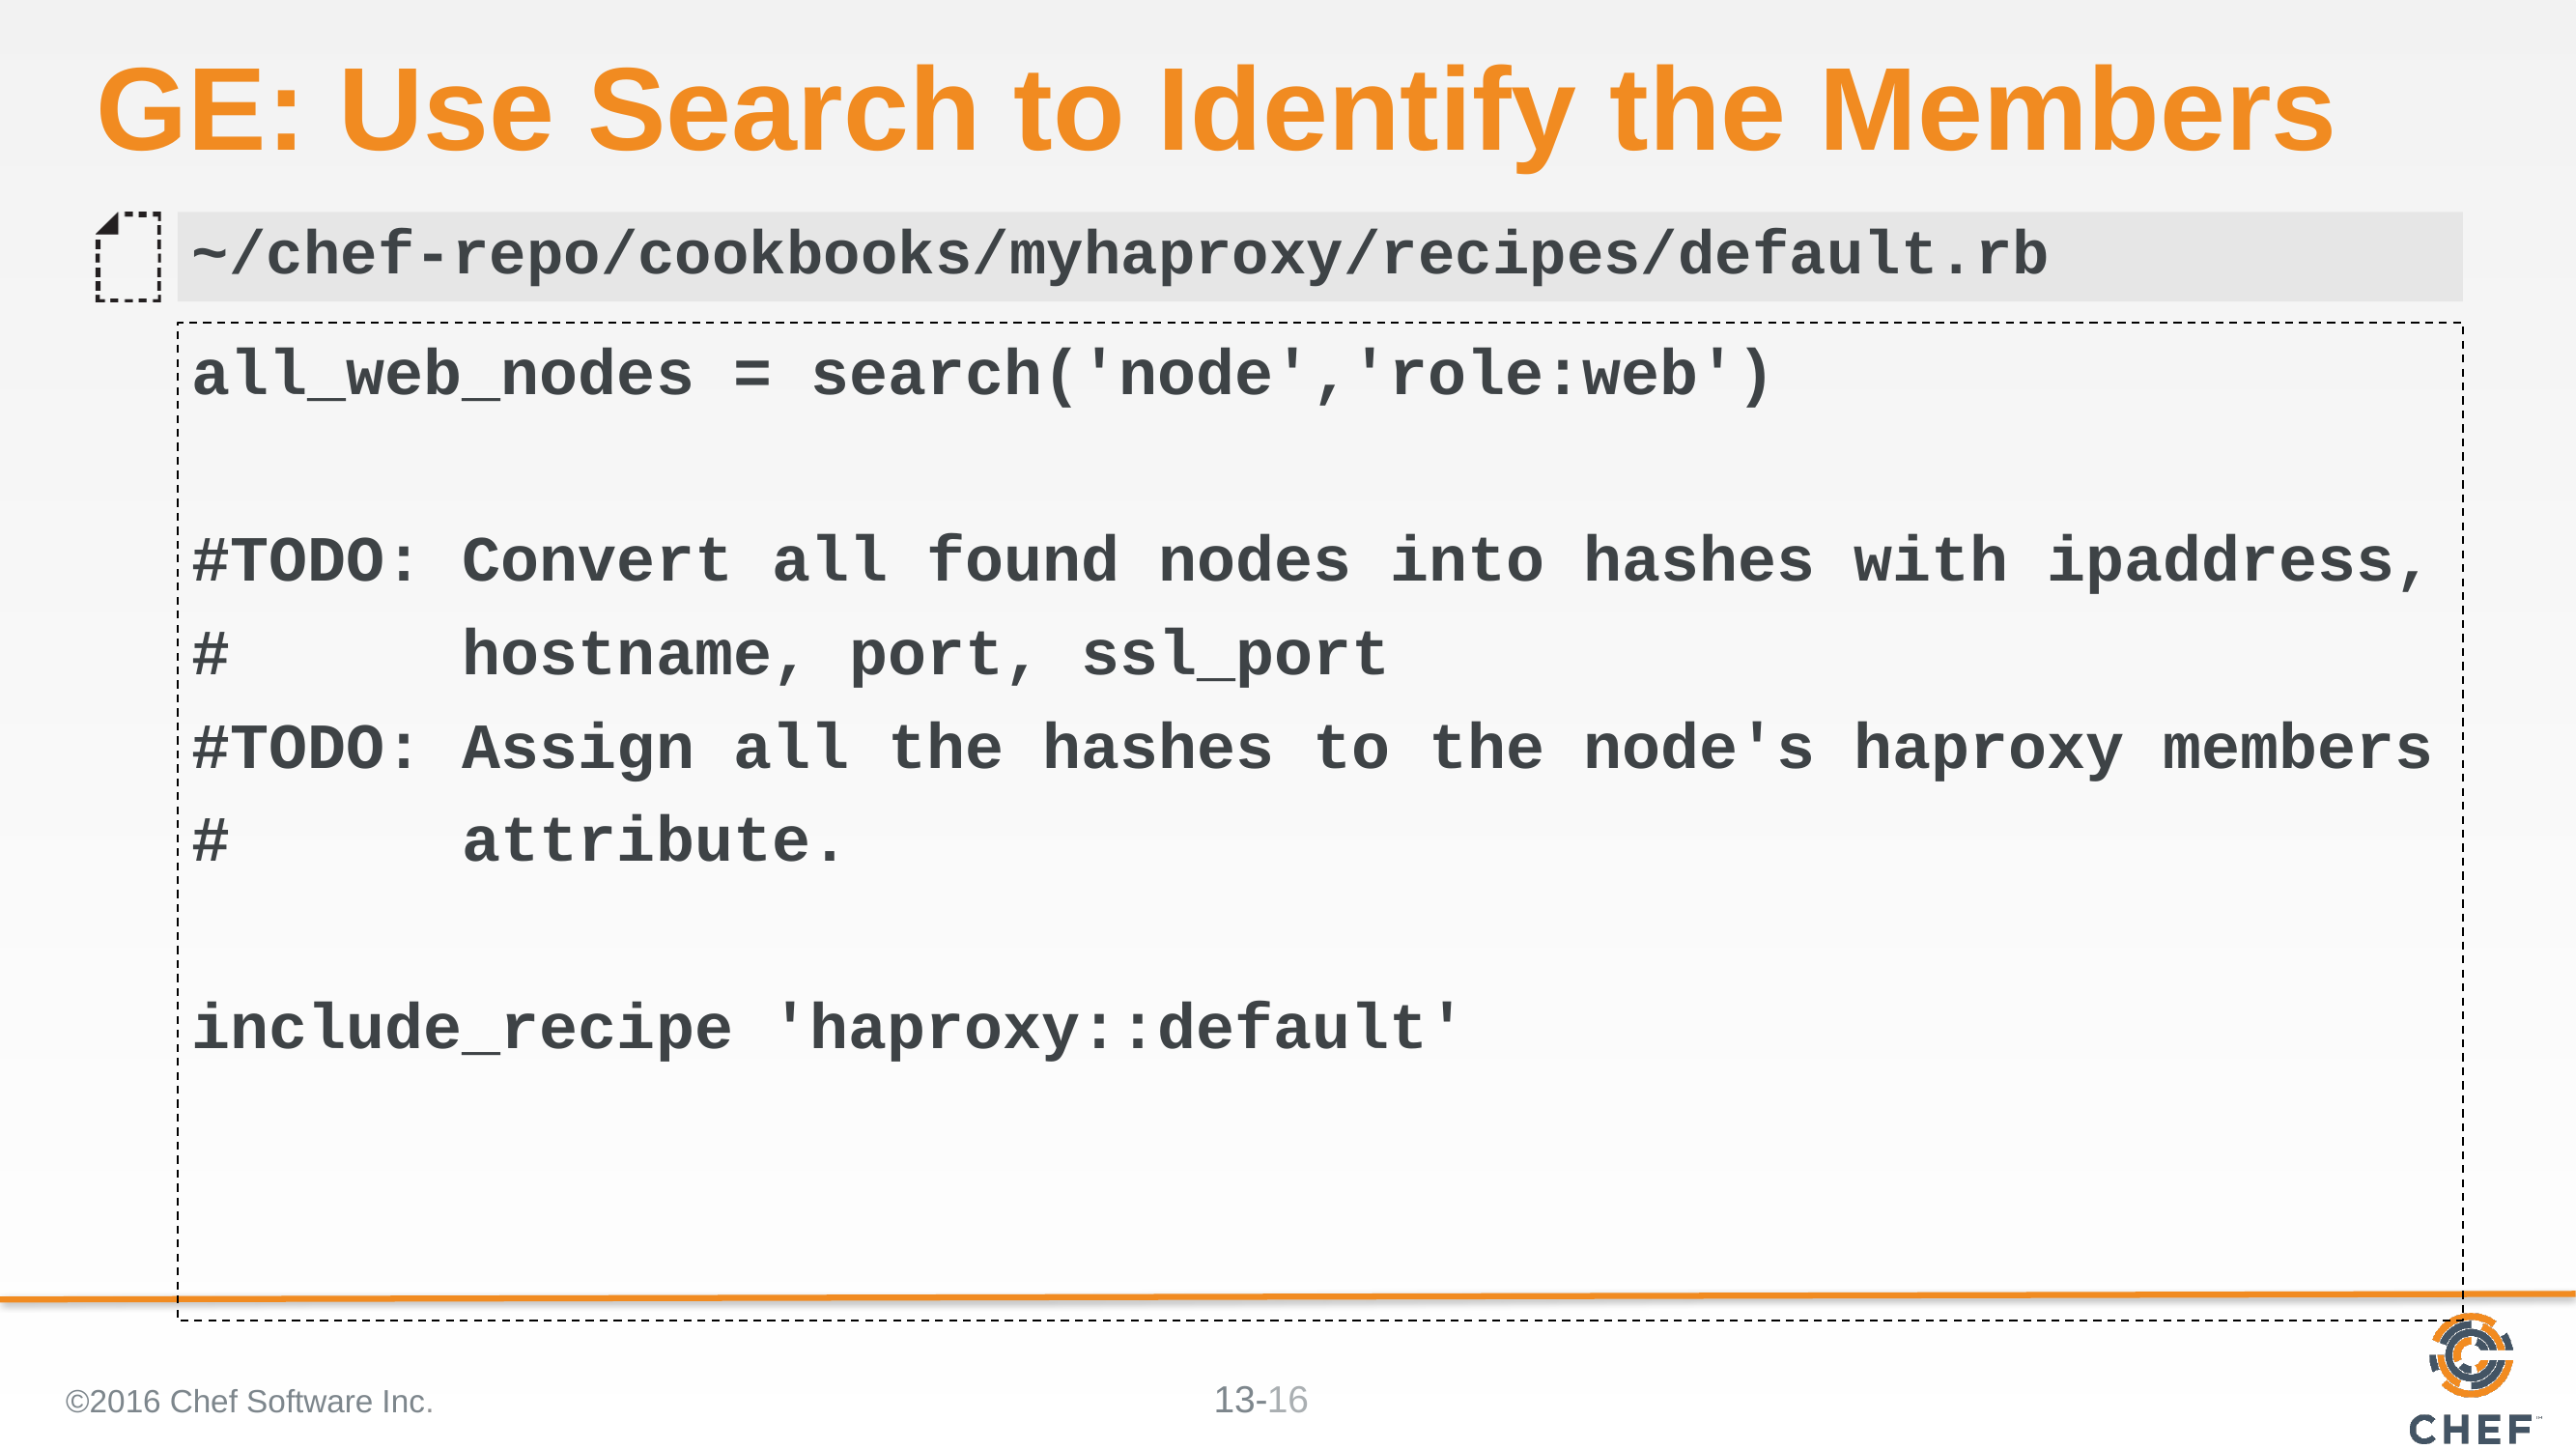

# GE: Use Search to Identify the Members
~/chef-repo/cookbooks/myhaproxy/recipes/default.rb

all_web_nodes = search('node','role:web')

#TODO: Convert all found nodes into hashes with ipaddress,
#      hostname, port, ssl_port
#TODO: Assign all the hashes to the node's haproxy members
#      attribute.

include_recipe 'haproxy::default'
©2016 Chef Software Inc.
16